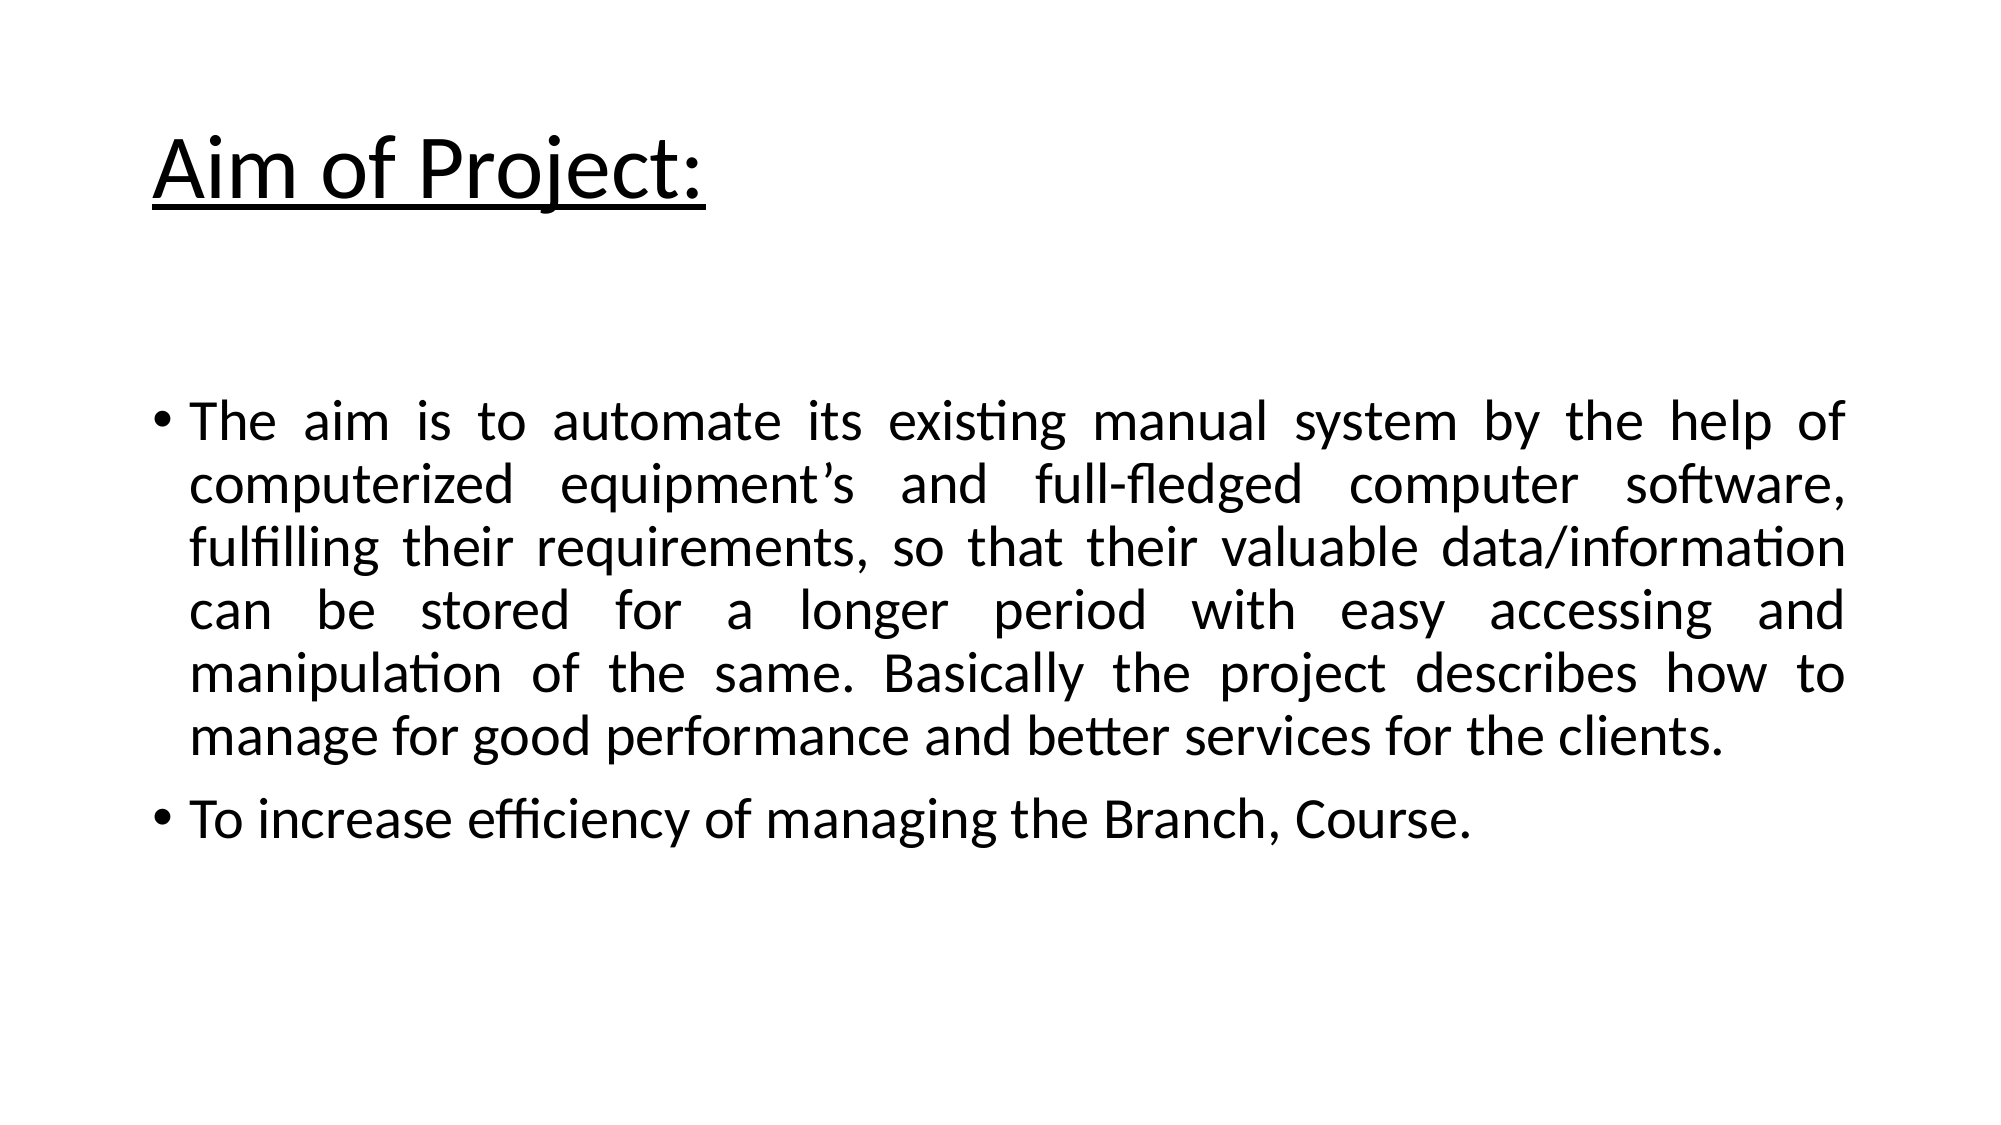

# Aim of Project:
The aim is to automate its existing manual system by the help of computerized equipment’s and full-fledged computer software, fulfilling their requirements, so that their valuable data/information can be stored for a longer period with easy accessing and manipulation of the same. Basically the project describes how to manage for good performance and better services for the clients.
To increase efficiency of managing the Branch, Course.